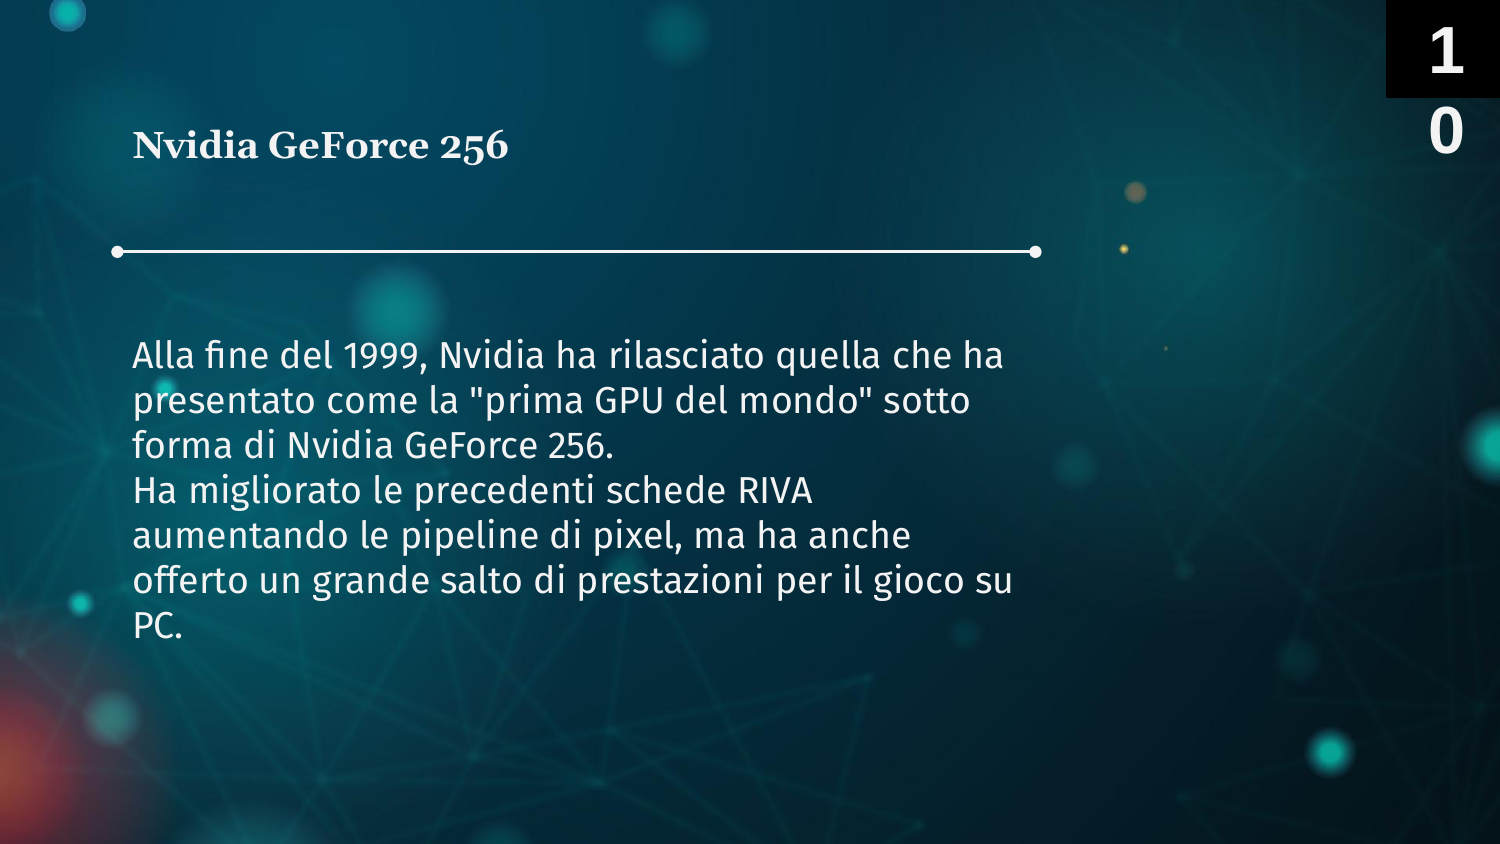

10
# Nvidia GeForce 256
Alla fine del 1999, Nvidia ha rilasciato quella che ha presentato come la "prima GPU del mondo" sotto forma di Nvidia GeForce 256.
Ha migliorato le precedenti schede RIVA aumentando le pipeline di pixel, ma ha anche offerto un grande salto di prestazioni per il gioco su PC.